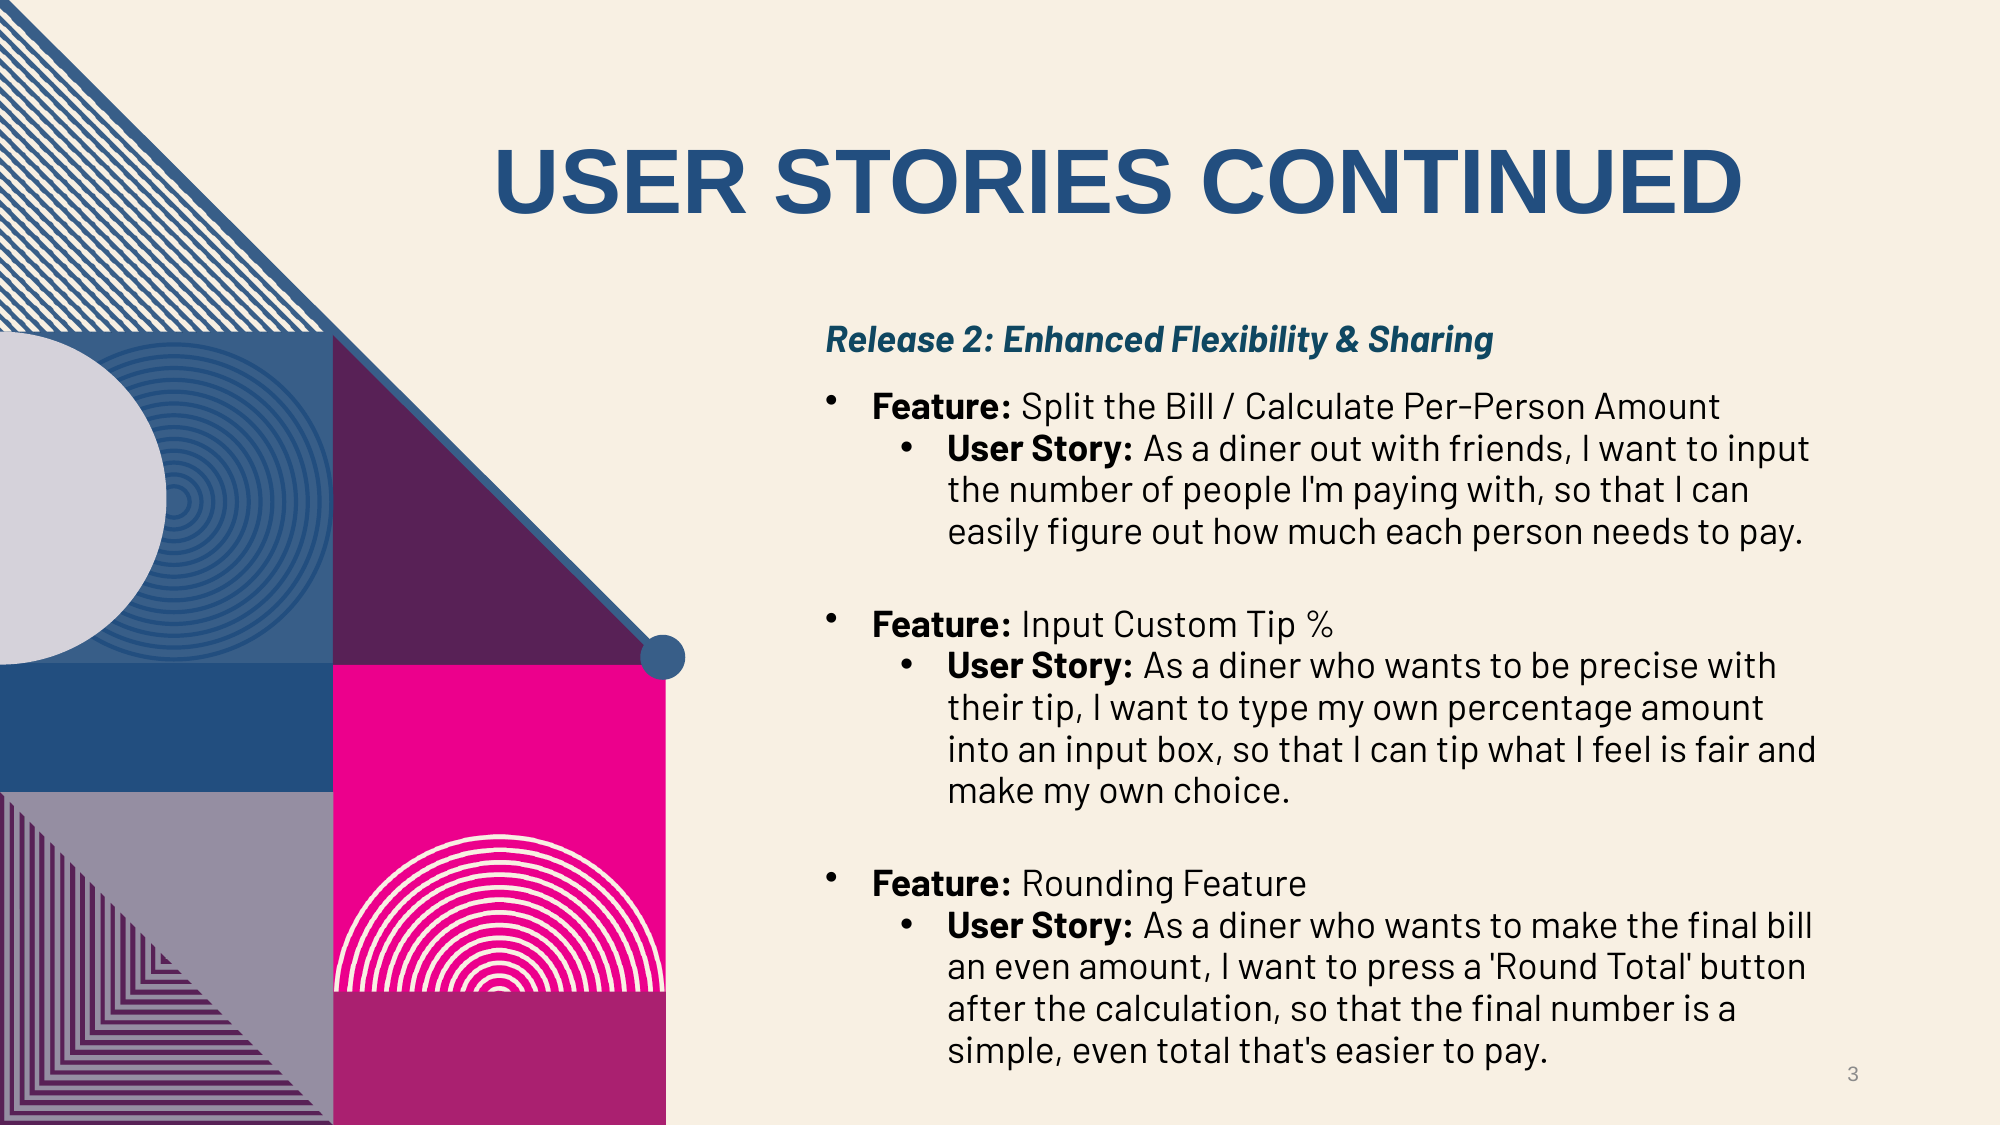

# User stories continued
Release 2: Enhanced Flexibility & Sharing
Feature: Split the Bill / Calculate Per-Person Amount
User Story: As a diner out with friends, I want to input the number of people I'm paying with, so that I can easily figure out how much each person needs to pay.
Feature: Input Custom Tip %
User Story: As a diner who wants to be precise with their tip, I want to type my own percentage amount into an input box, so that I can tip what I feel is fair and make my own choice.
Feature: Rounding Feature
User Story: As a diner who wants to make the final bill an even amount, I want to press a 'Round Total' button after the calculation, so that the final number is a simple, even total that's easier to pay.

3